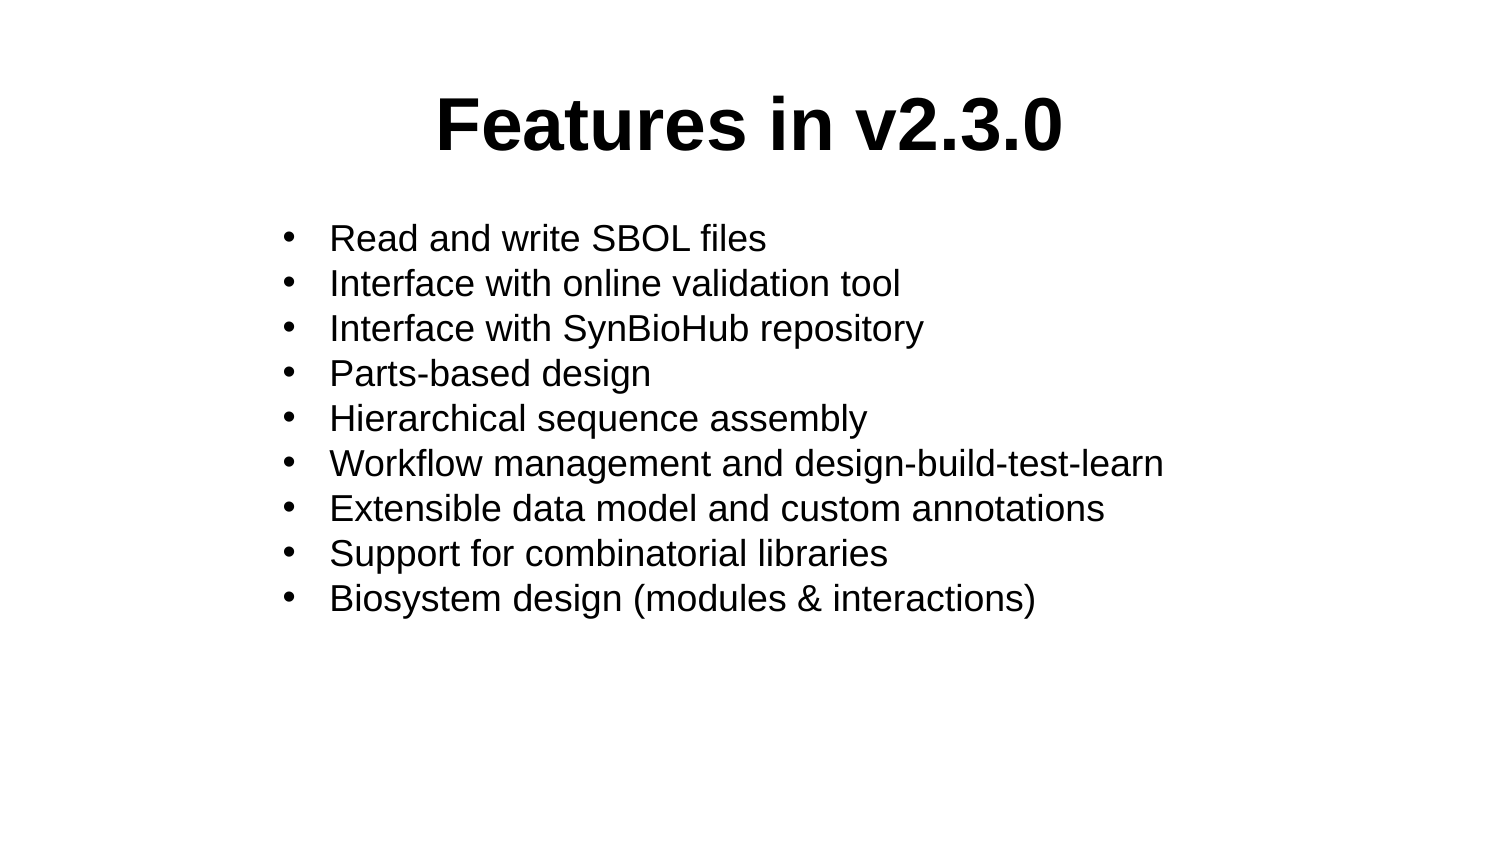

# Features in v2.3.0
Read and write SBOL files
Interface with online validation tool
Interface with SynBioHub repository
Parts-based design
Hierarchical sequence assembly
Workflow management and design-build-test-learn
Extensible data model and custom annotations
Support for combinatorial libraries
Biosystem design (modules & interactions)